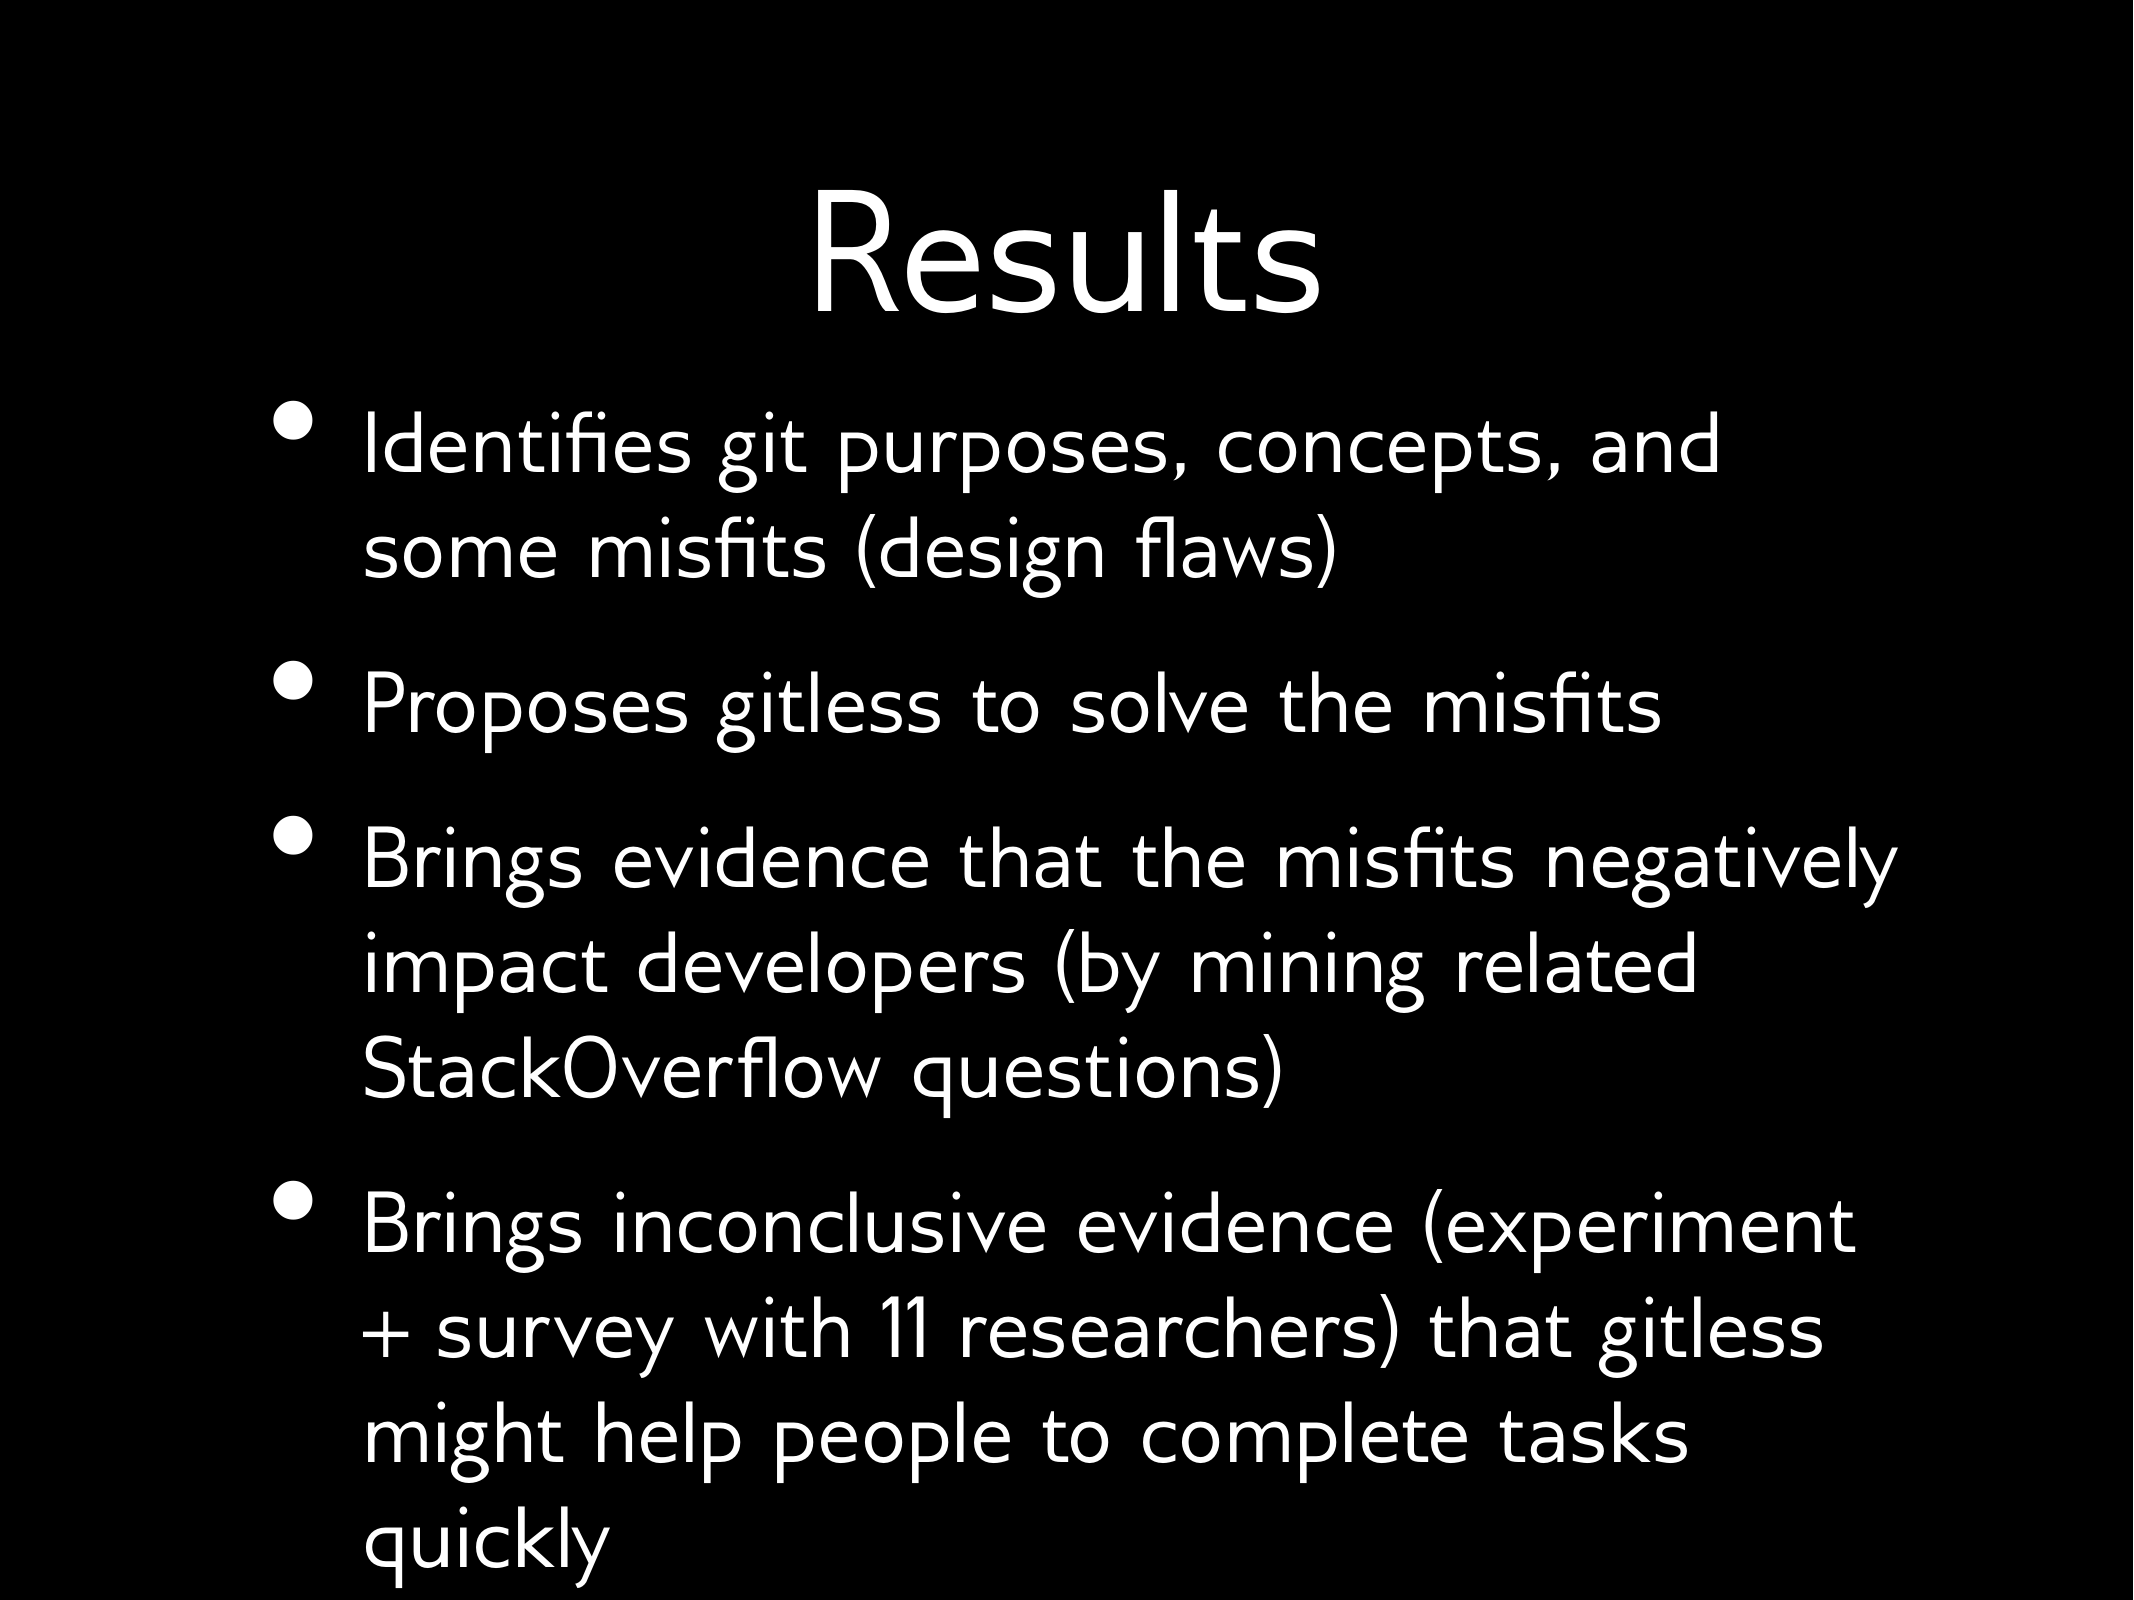

# Results
Identifies git purposes, concepts, and some misfits (design flaws)
Proposes gitless to solve the misfits
Brings evidence that the misfits negatively impact developers (by mining related StackOverflow questions)
Brings inconclusive evidence (experiment + survey with 11 researchers) that gitless might help people to complete tasks quickly